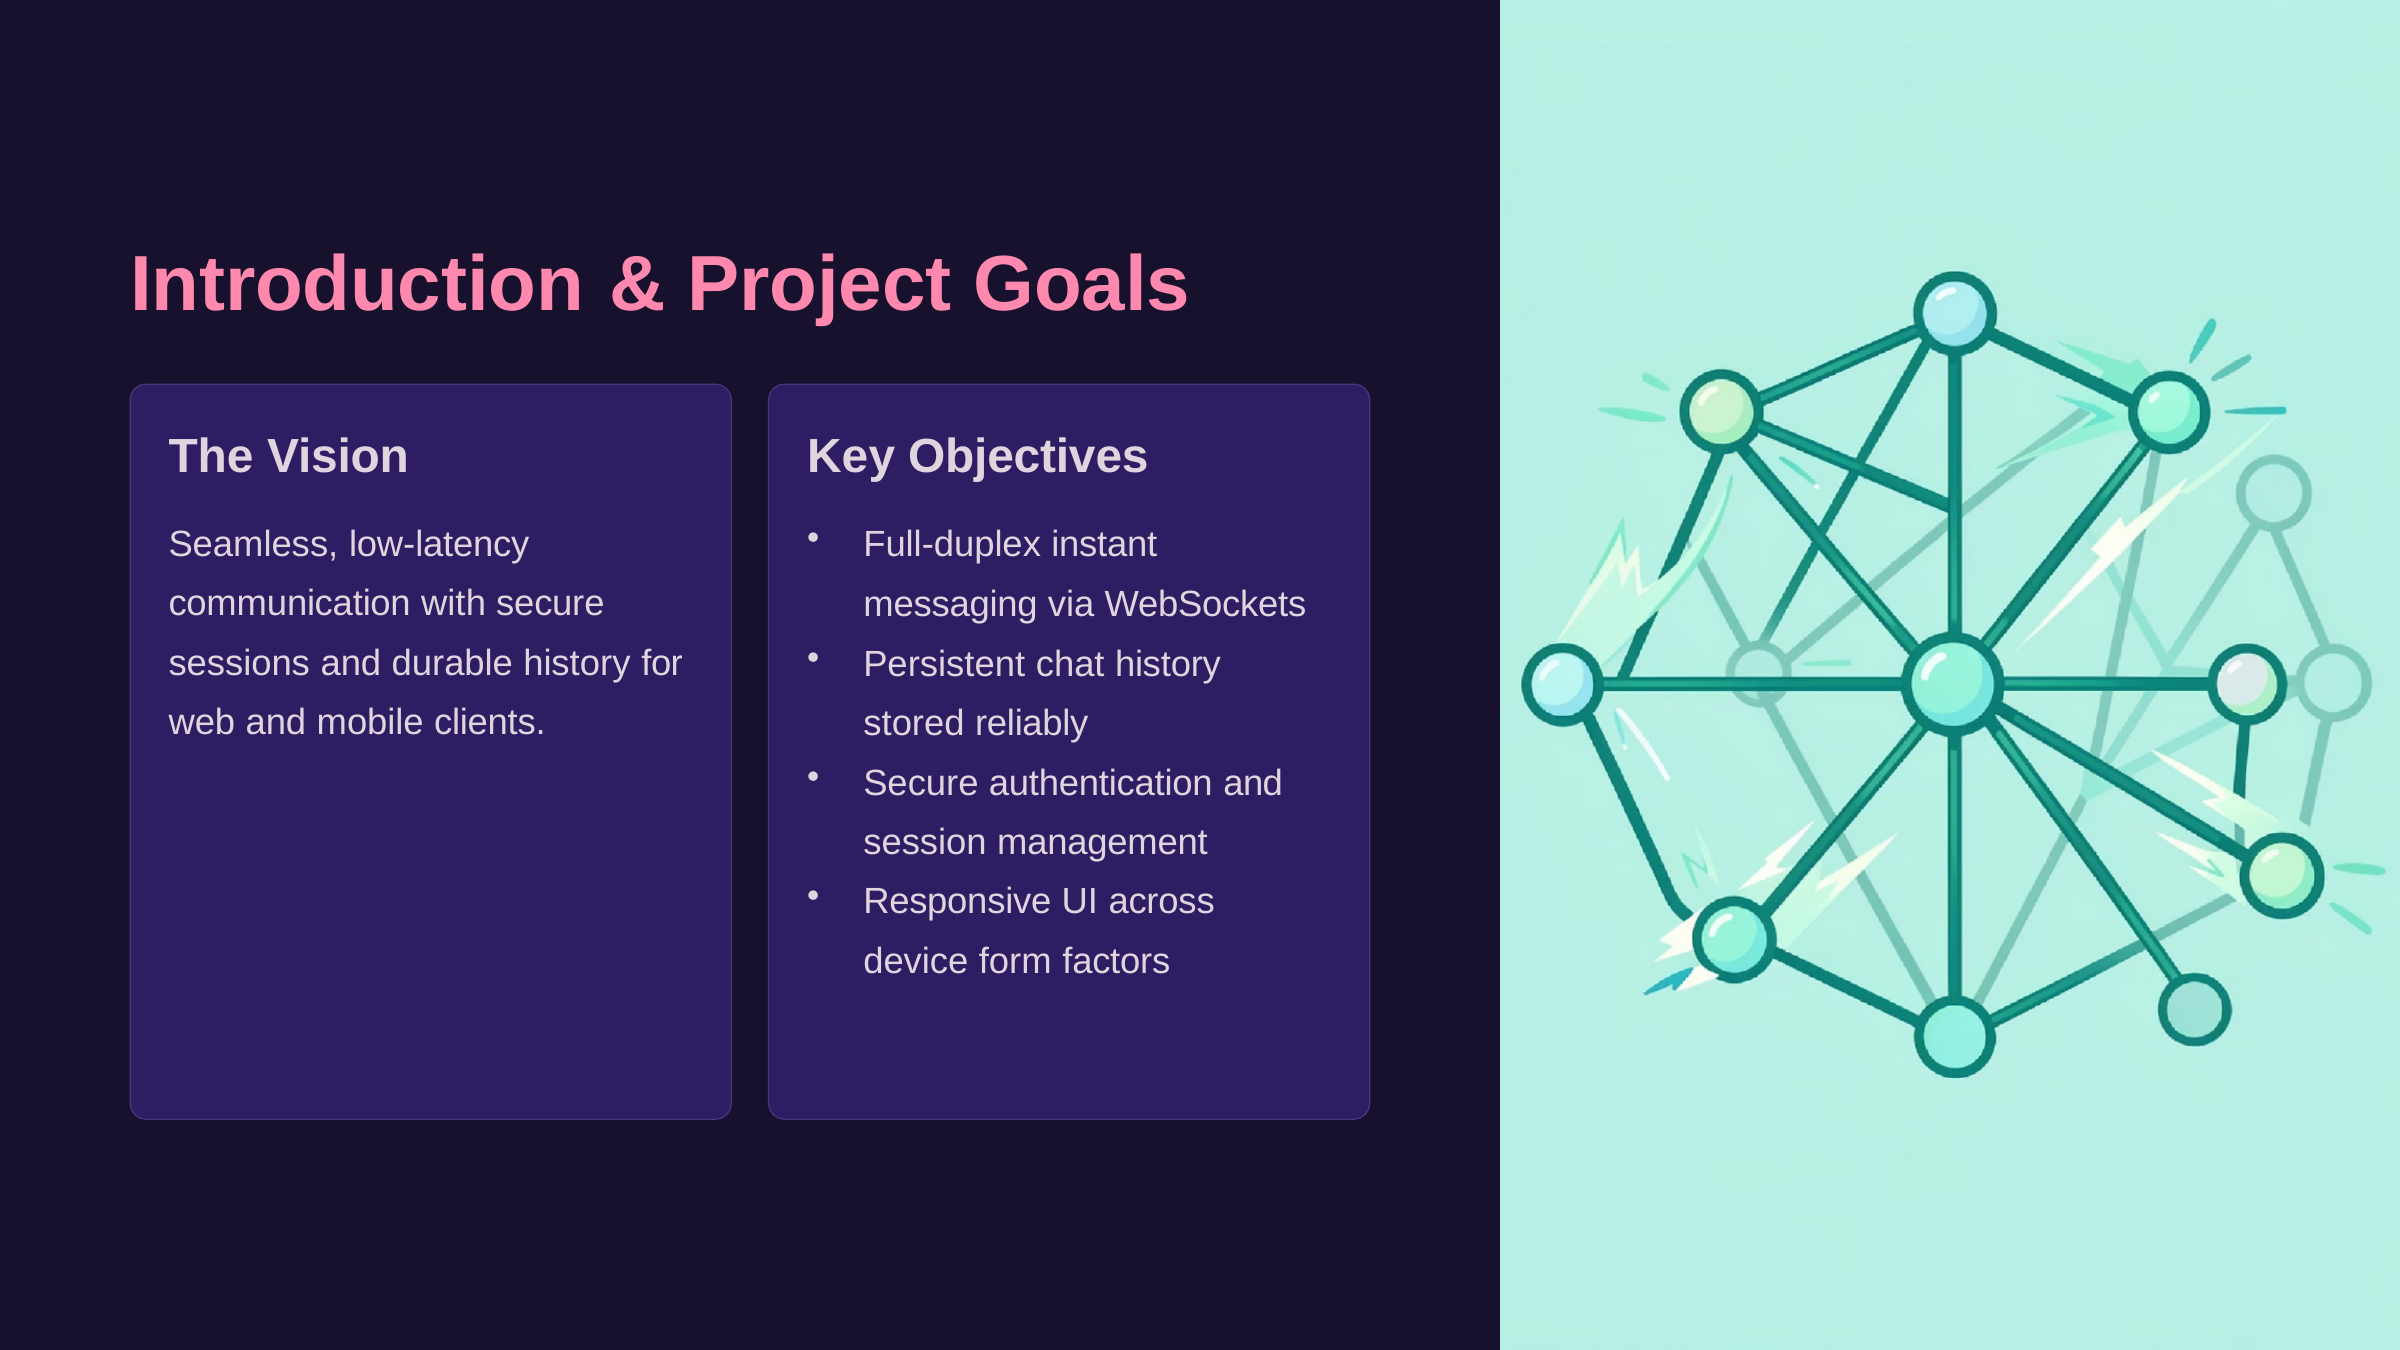

# Introduction	&	Project	Goals

The Vision
Seamless, low‑latency communication with secure sessions and durable history for web and mobile clients.
Key Objectives
Full‑duplex instant messaging via WebSockets
Persistent chat history stored reliably
Secure authentication and session management
Responsive UI across device form factors